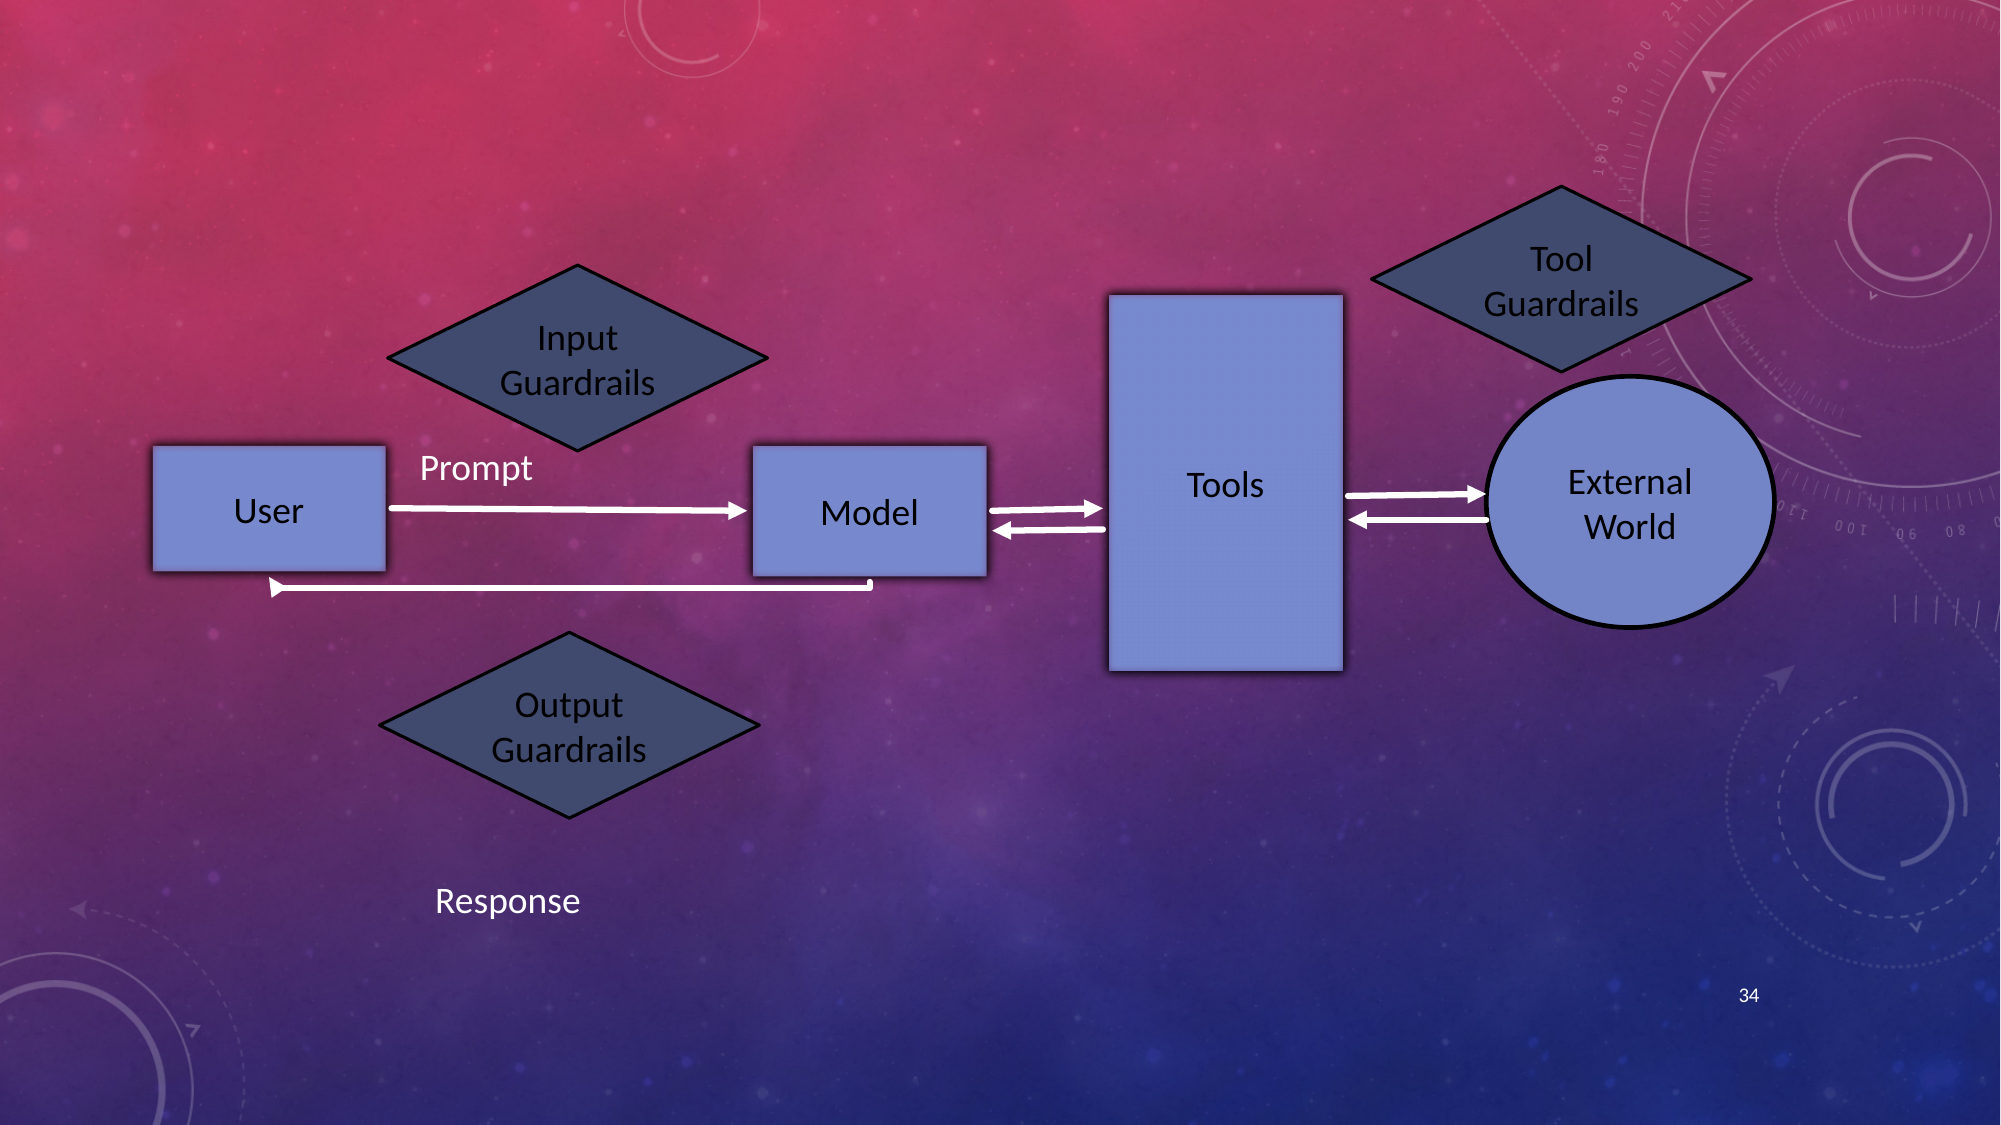

Tool Guardrails
Input Guardrails
Tools
External World
Prompt
User
Model
Output Guardrails
Response
34